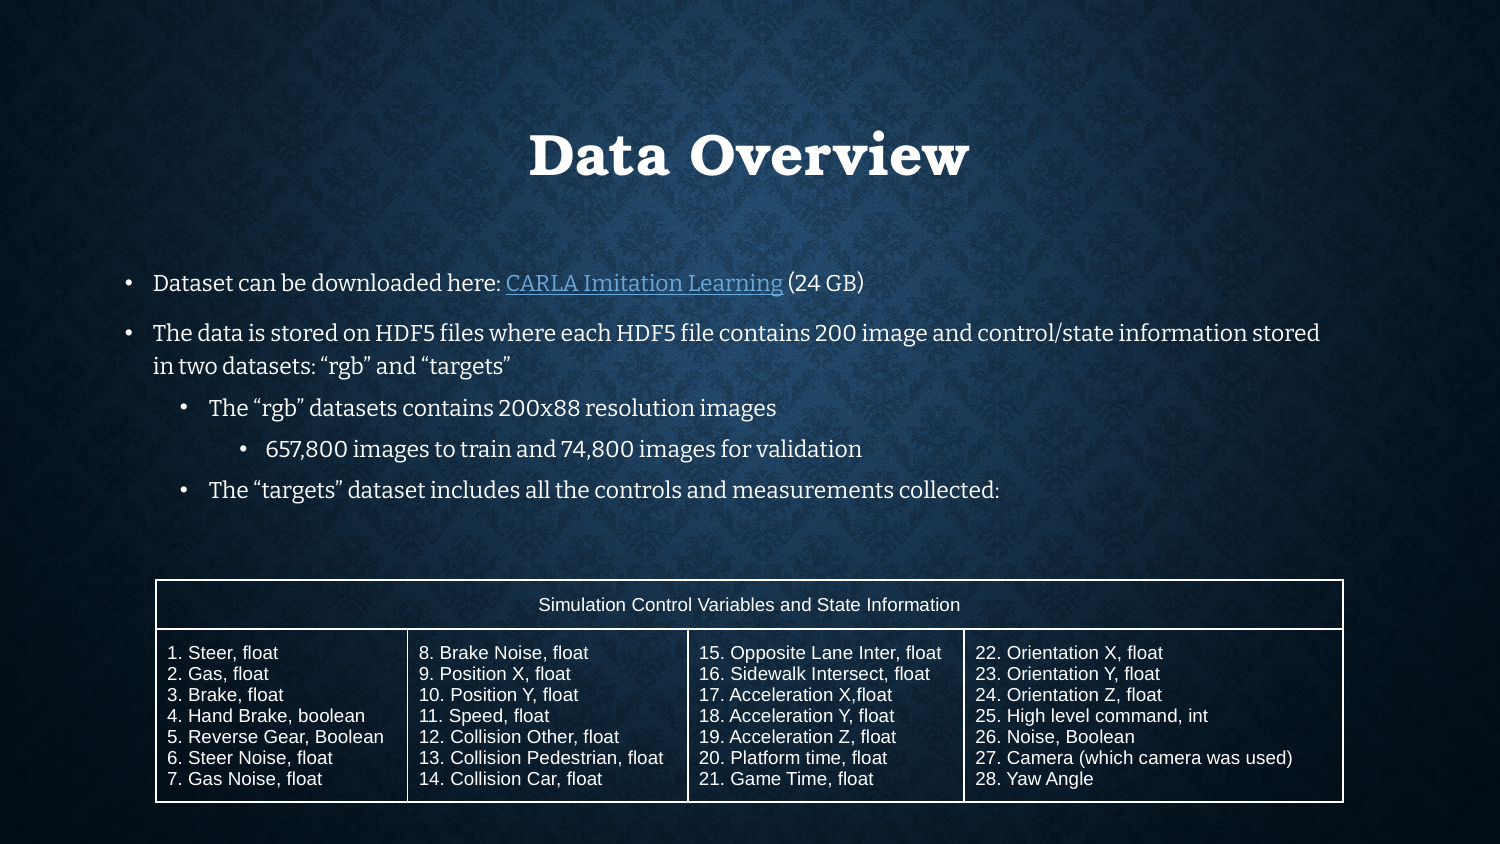

# Data Overview
Dataset can be downloaded here: CARLA Imitation Learning (24 GB)
The data is stored on HDF5 files where each HDF5 file contains 200 image and control/state information stored in two datasets: “rgb” and “targets”
The “rgb” datasets contains 200x88 resolution images
657,800 images to train and 74,800 images for validation
The “targets” dataset includes all the controls and measurements collected:
| Simulation Control Variables and State Information |  |  |  |
| --- | --- | --- | --- |
| 1. Steer, float 2. Gas, float 3. Brake, float 4. Hand Brake, boolean 5. Reverse Gear, Boolean 6. Steer Noise, float 7. Gas Noise, float | 8. Brake Noise, float 9. Position X, float 10. Position Y, float 11. Speed, float 12. Collision Other, float 13. Collision Pedestrian, float 14. Collision Car, float | 15. Opposite Lane Inter, float 16. Sidewalk Intersect, float 17. Acceleration X,float 18. Acceleration Y, float 19. Acceleration Z, float 20. Platform time, float 21. Game Time, float | 22. Orientation X, float 23. Orientation Y, float 24. Orientation Z, float 25. High level command, int 26. Noise, Boolean 27. Camera (which camera was used) 28. Yaw Angle |